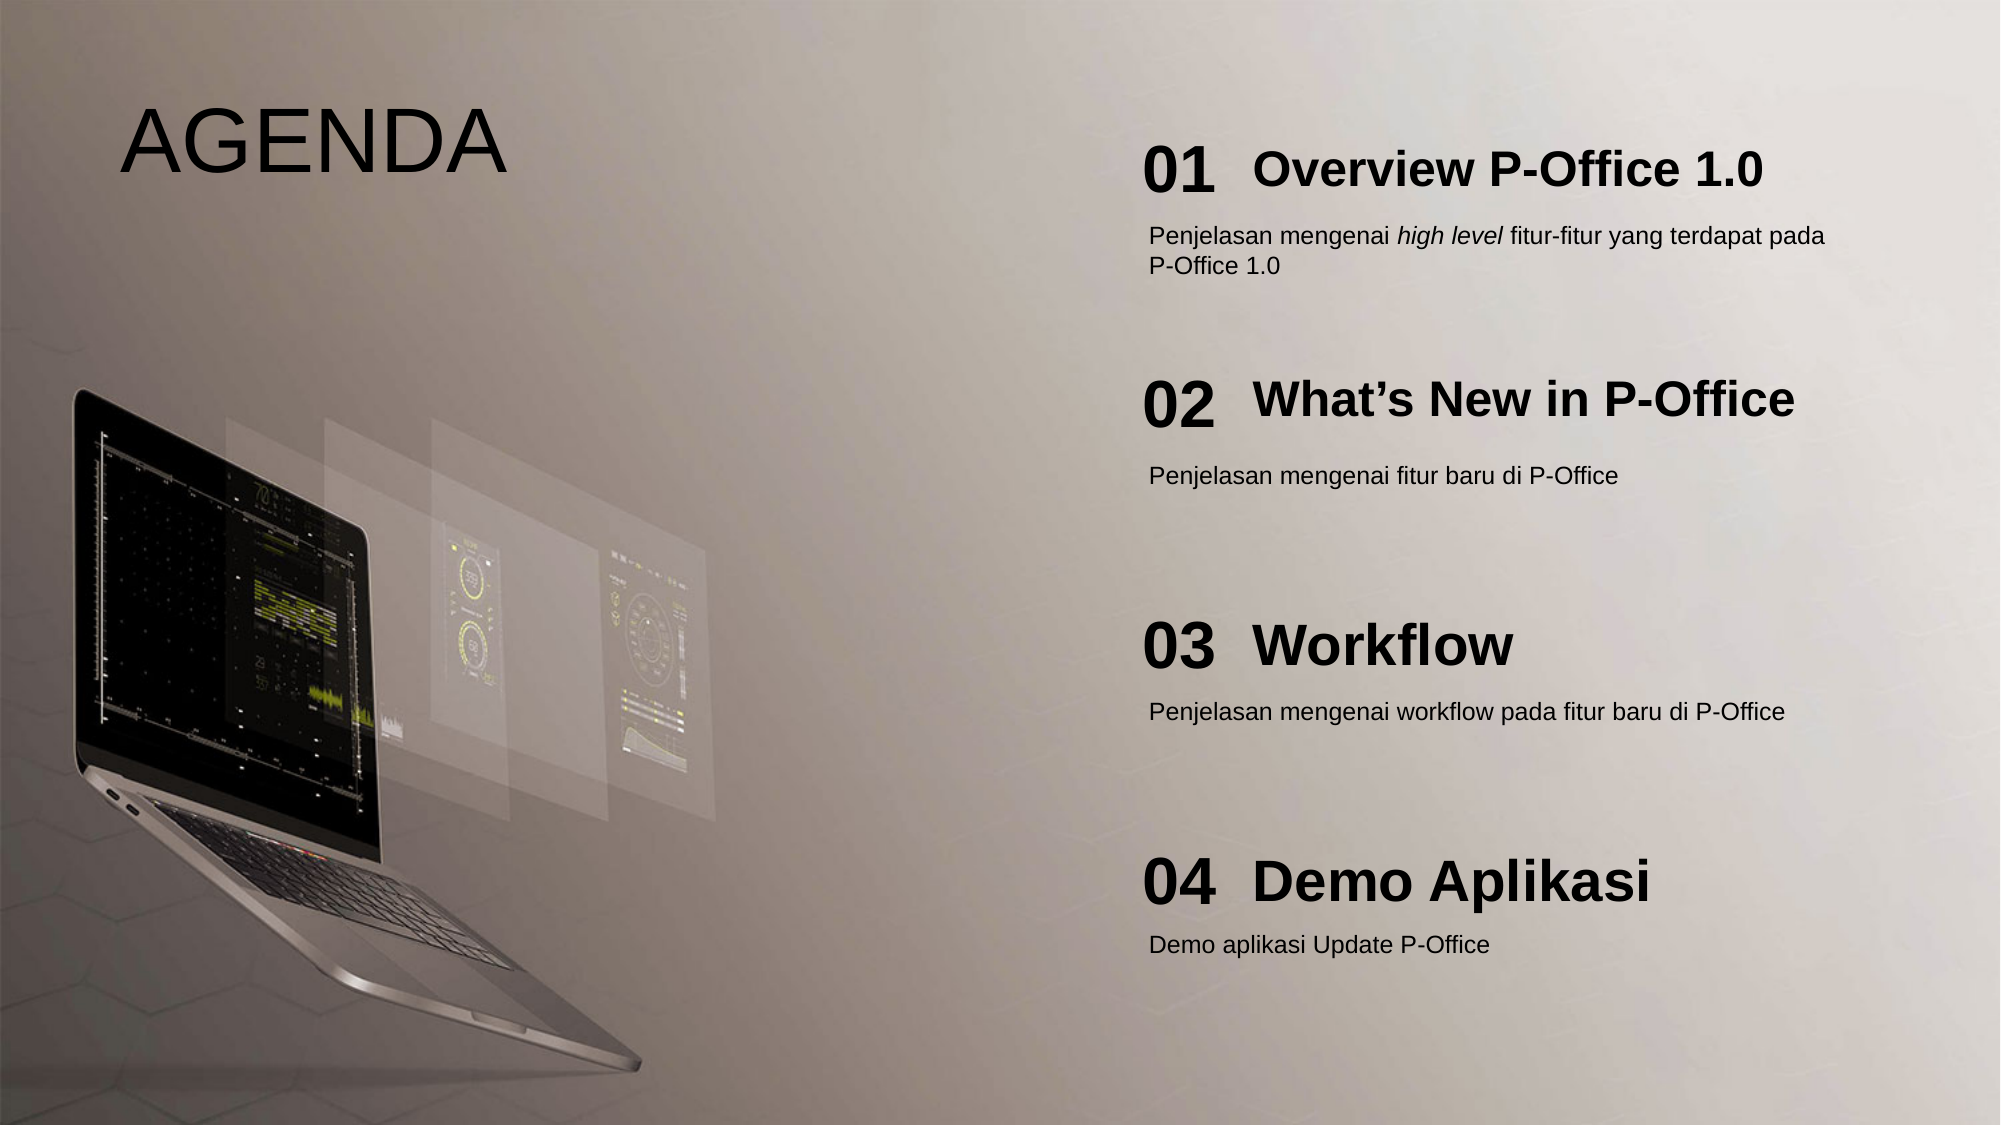

AGENDA
01
Overview P-Office 1.0
Penjelasan mengenai high level fitur-fitur yang terdapat pada
P-Office 1.0
02
What’s New in P-Office
Penjelasan mengenai fitur baru di P-Office
03
Workflow
Penjelasan mengenai workflow pada fitur baru di P-Office
04
Demo Aplikasi
Demo aplikasi Update P-Office